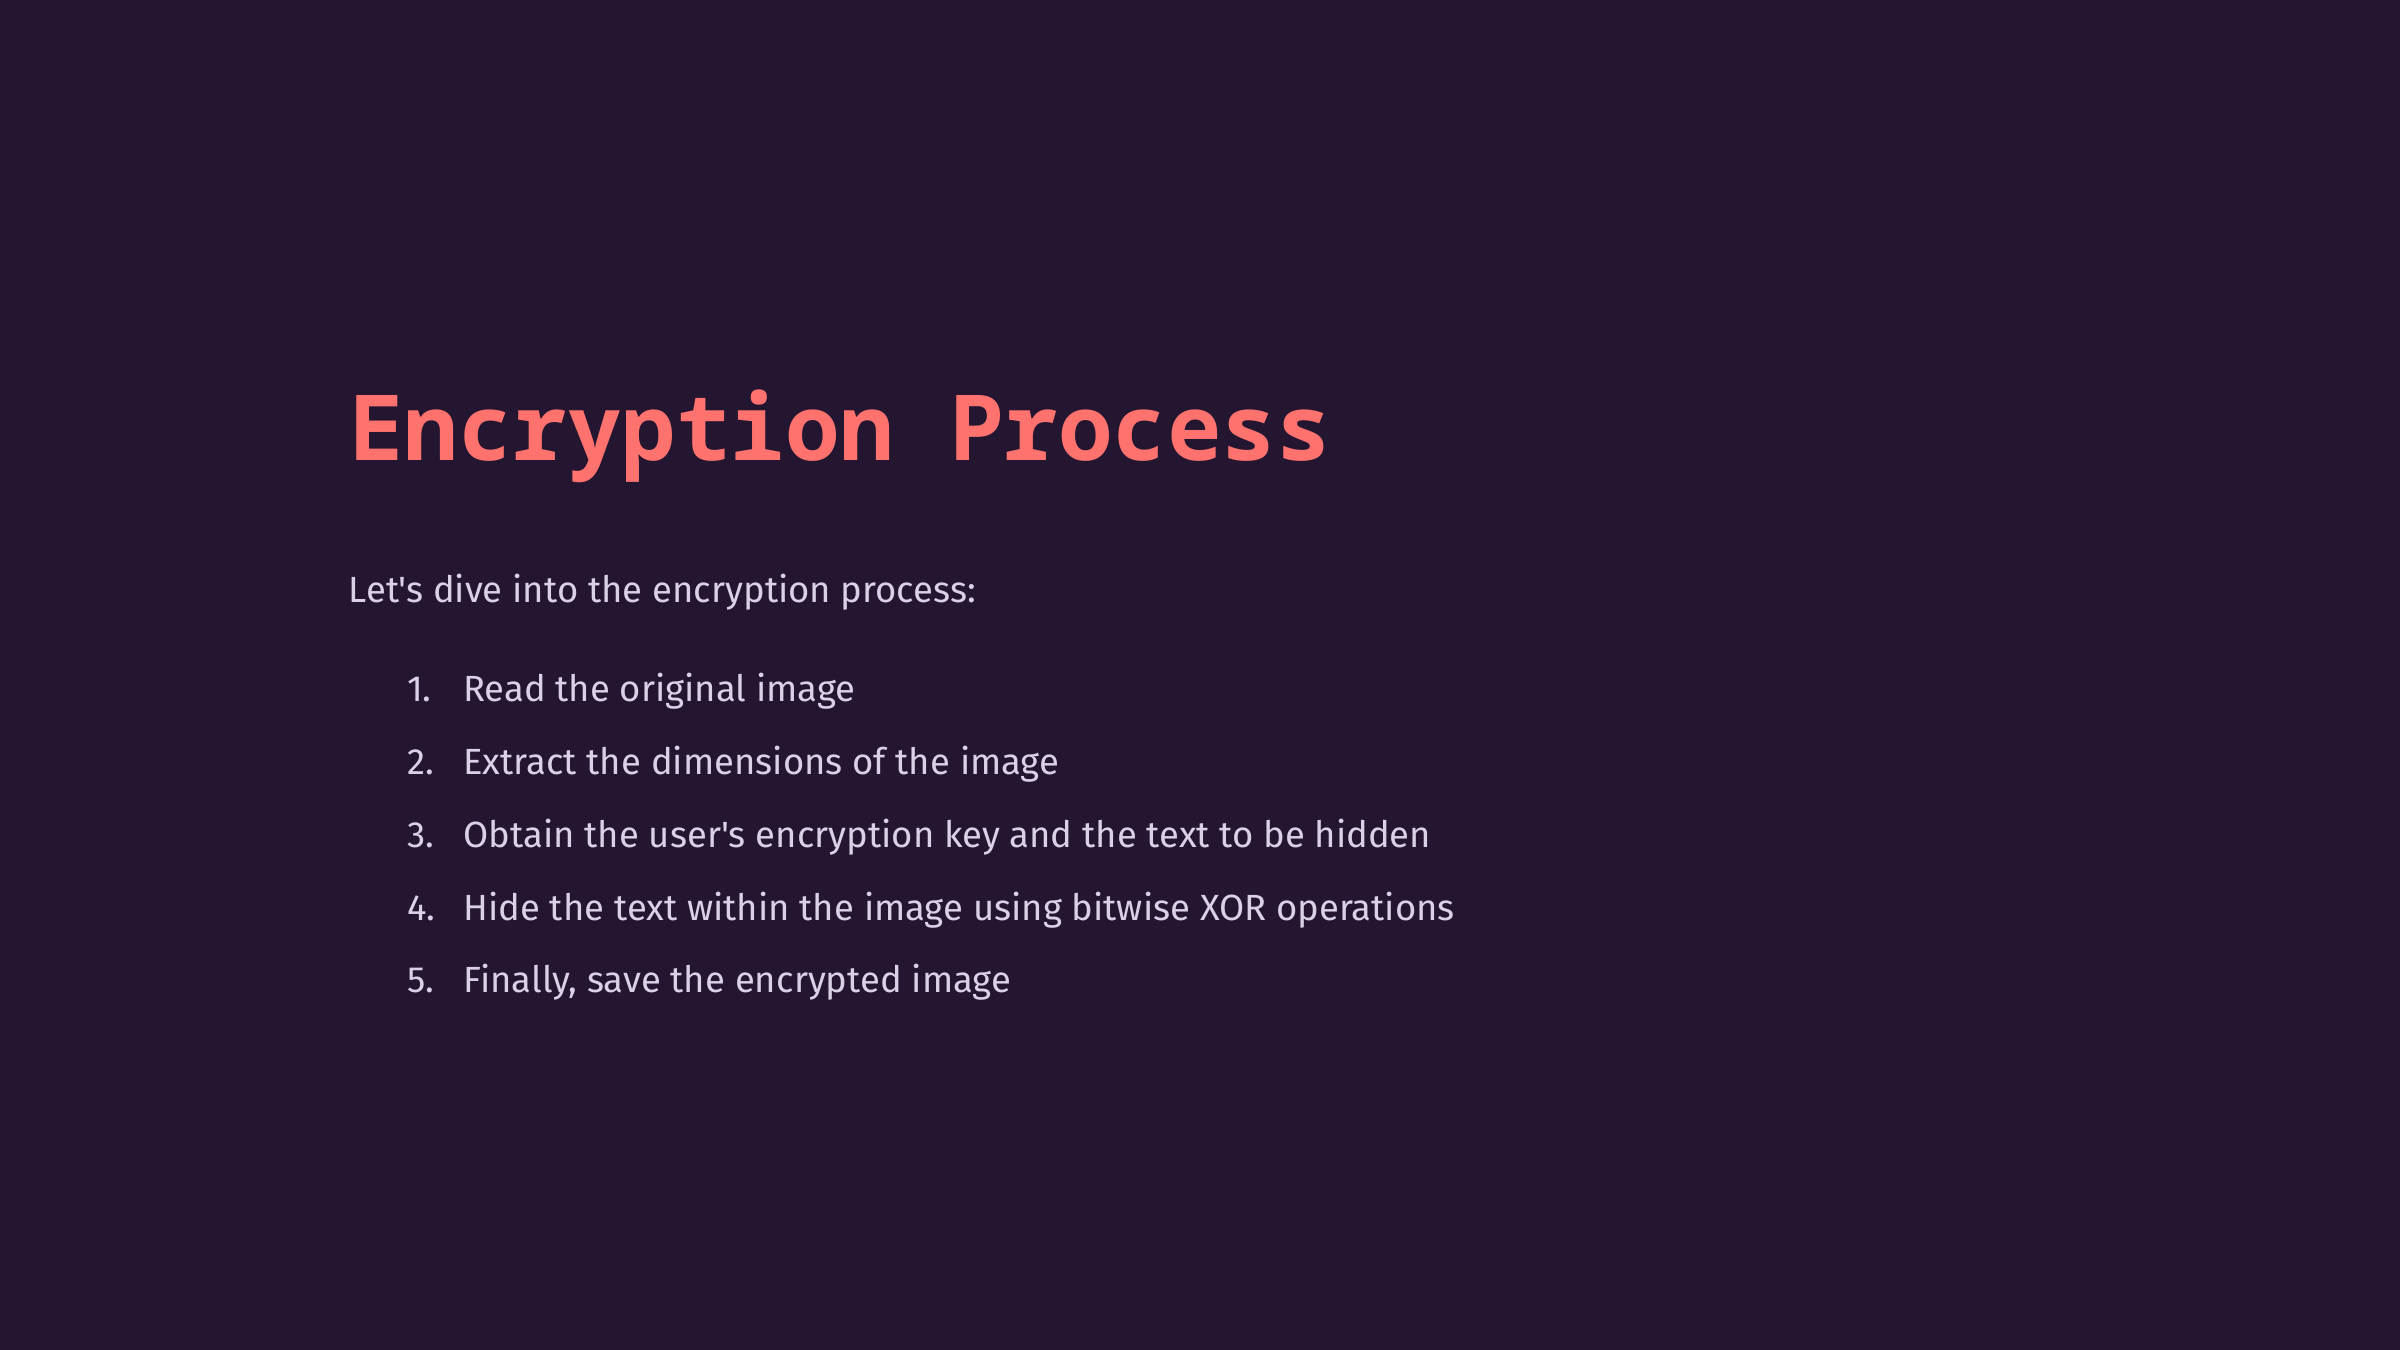

Encryption Process
Let's dive into the encryption process:
Read the original image
Extract the dimensions of the image
Obtain the user's encryption key and the text to be hidden
Hide the text within the image using bitwise XOR operations
Finally, save the encrypted image